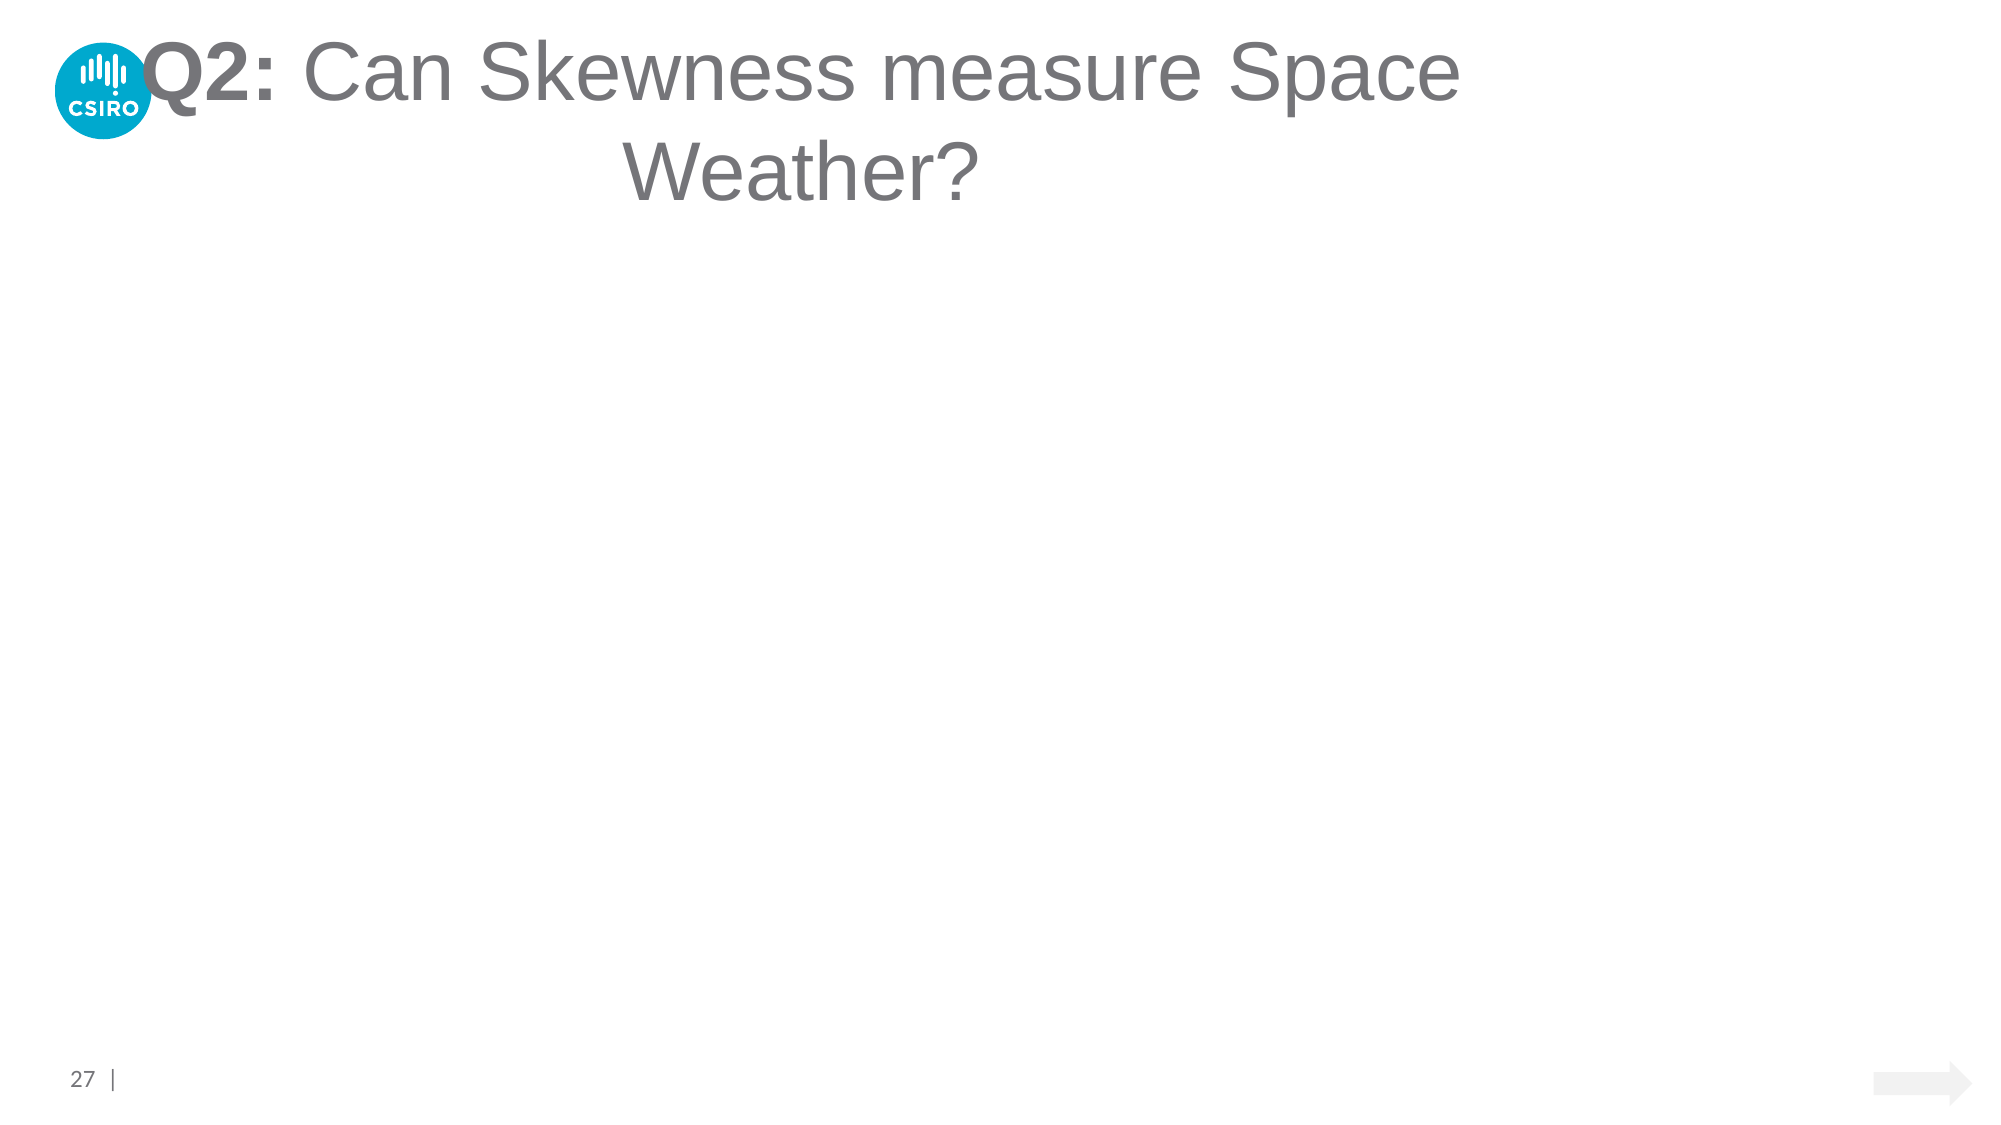

# Q2: Can Skewness measure Space Weather?

27  |